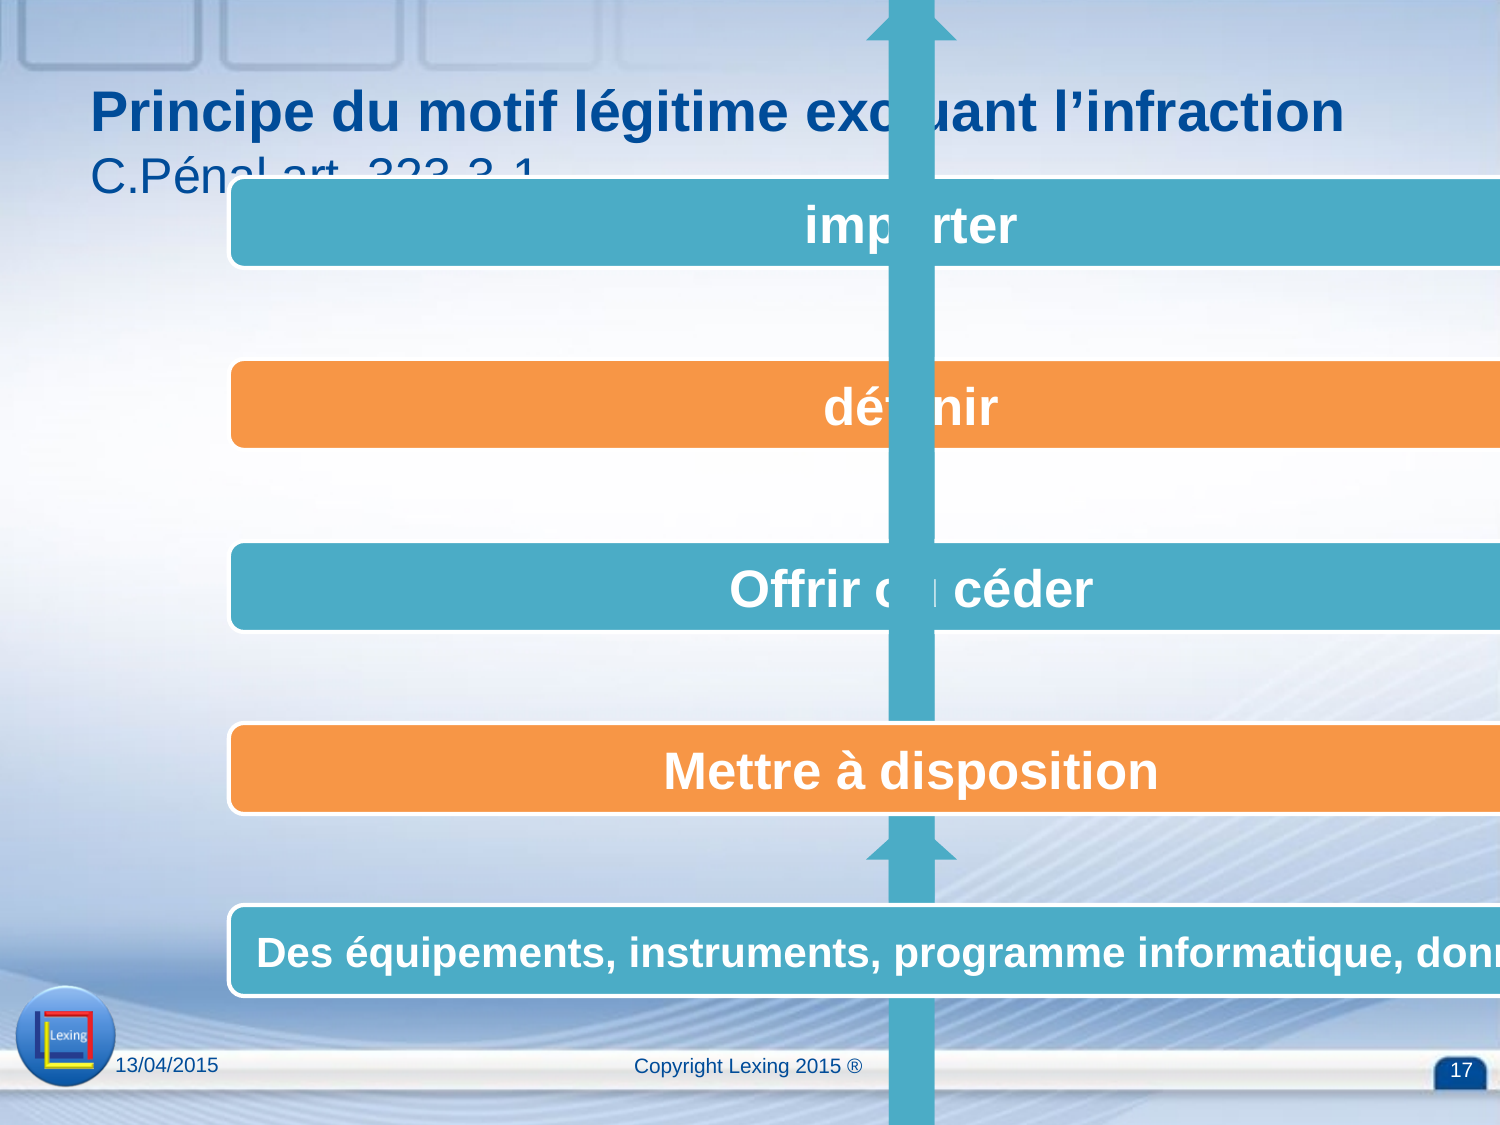

# Principe du motif légitime excluant l’infraction C.Pénal art. 323-3-1
importer
détenir
Offrir ou céder
Mettre à disposition
13/04/2015
Copyright Lexing 2015 ®
17